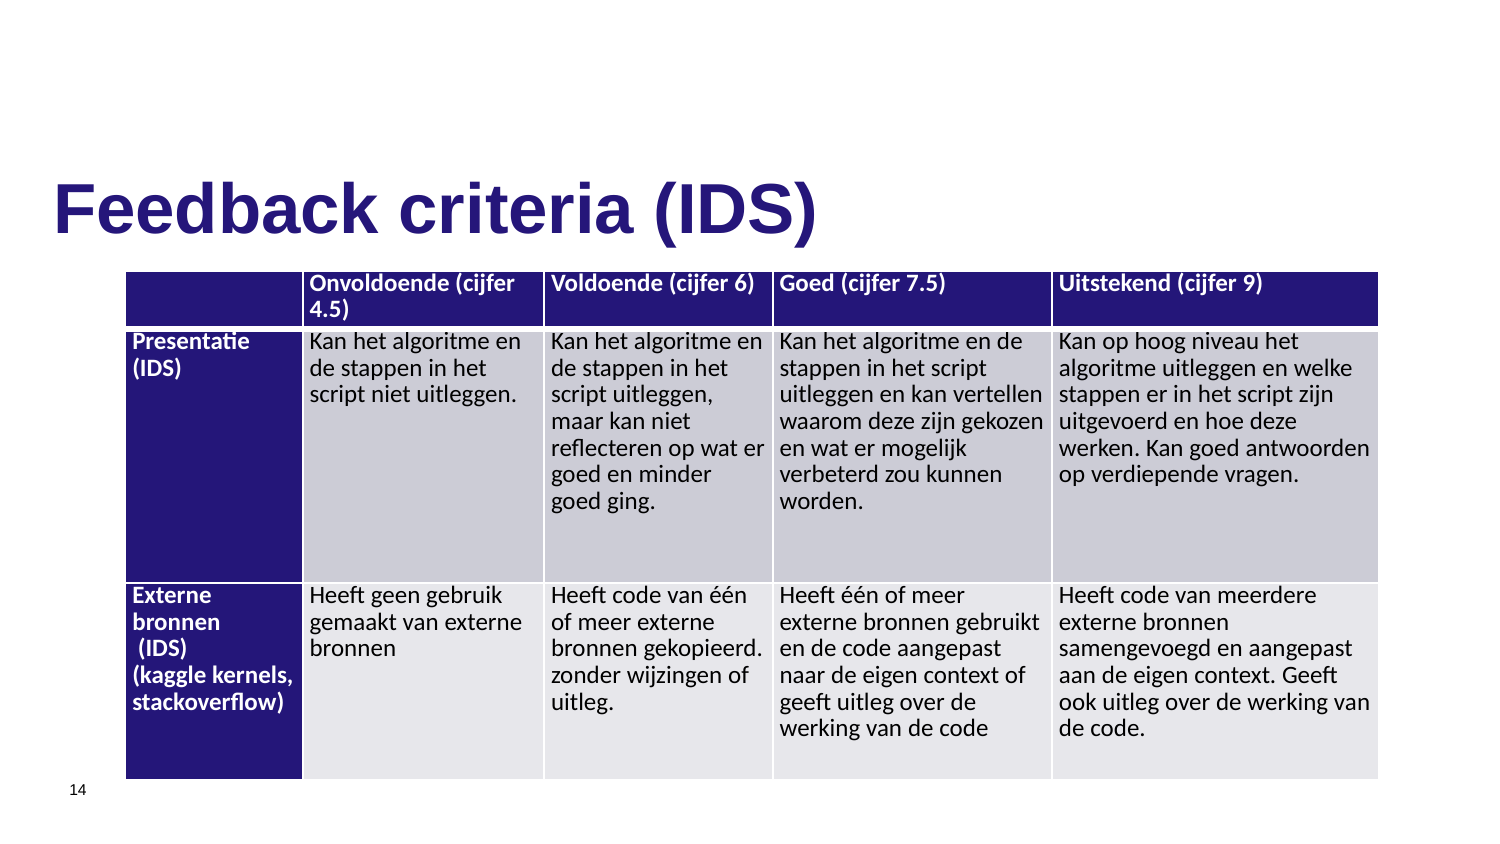

# Feedback criteria (IDS)
|  | Onvoldoende (cijfer 4.5) | Voldoende (cijfer 6) | Goed (cijfer 7.5) | Uitstekend (cijfer 9) |
| --- | --- | --- | --- | --- |
| Presentatie (IDS) | Kan het algoritme en de stappen in het script niet uitleggen. | Kan het algoritme en de stappen in het script uitleggen, maar kan niet reflecteren op wat er goed en minder goed ging. | Kan het algoritme en de stappen in het script uitleggen en kan vertellen waarom deze zijn gekozen en wat er mogelijk verbeterd zou kunnen worden. | Kan op hoog niveau het algoritme uitleggen en welke stappen er in het script zijn uitgevoerd en hoe deze werken. Kan goed antwoorden op verdiepende vragen. |
| Externe bronnen  (IDS) (kaggle kernels, stackoverflow) | Heeft geen gebruik gemaakt van externe bronnen | Heeft code van één of meer externe bronnen gekopieerd. zonder wijzingen of uitleg. | Heeft één of meer externe bronnen gebruikt en de code aangepast naar de eigen context of geeft uitleg over de werking van de code | Heeft code van meerdere externe bronnen samengevoegd en aangepast aan de eigen context. Geeft ook uitleg over de werking van de code. |
14